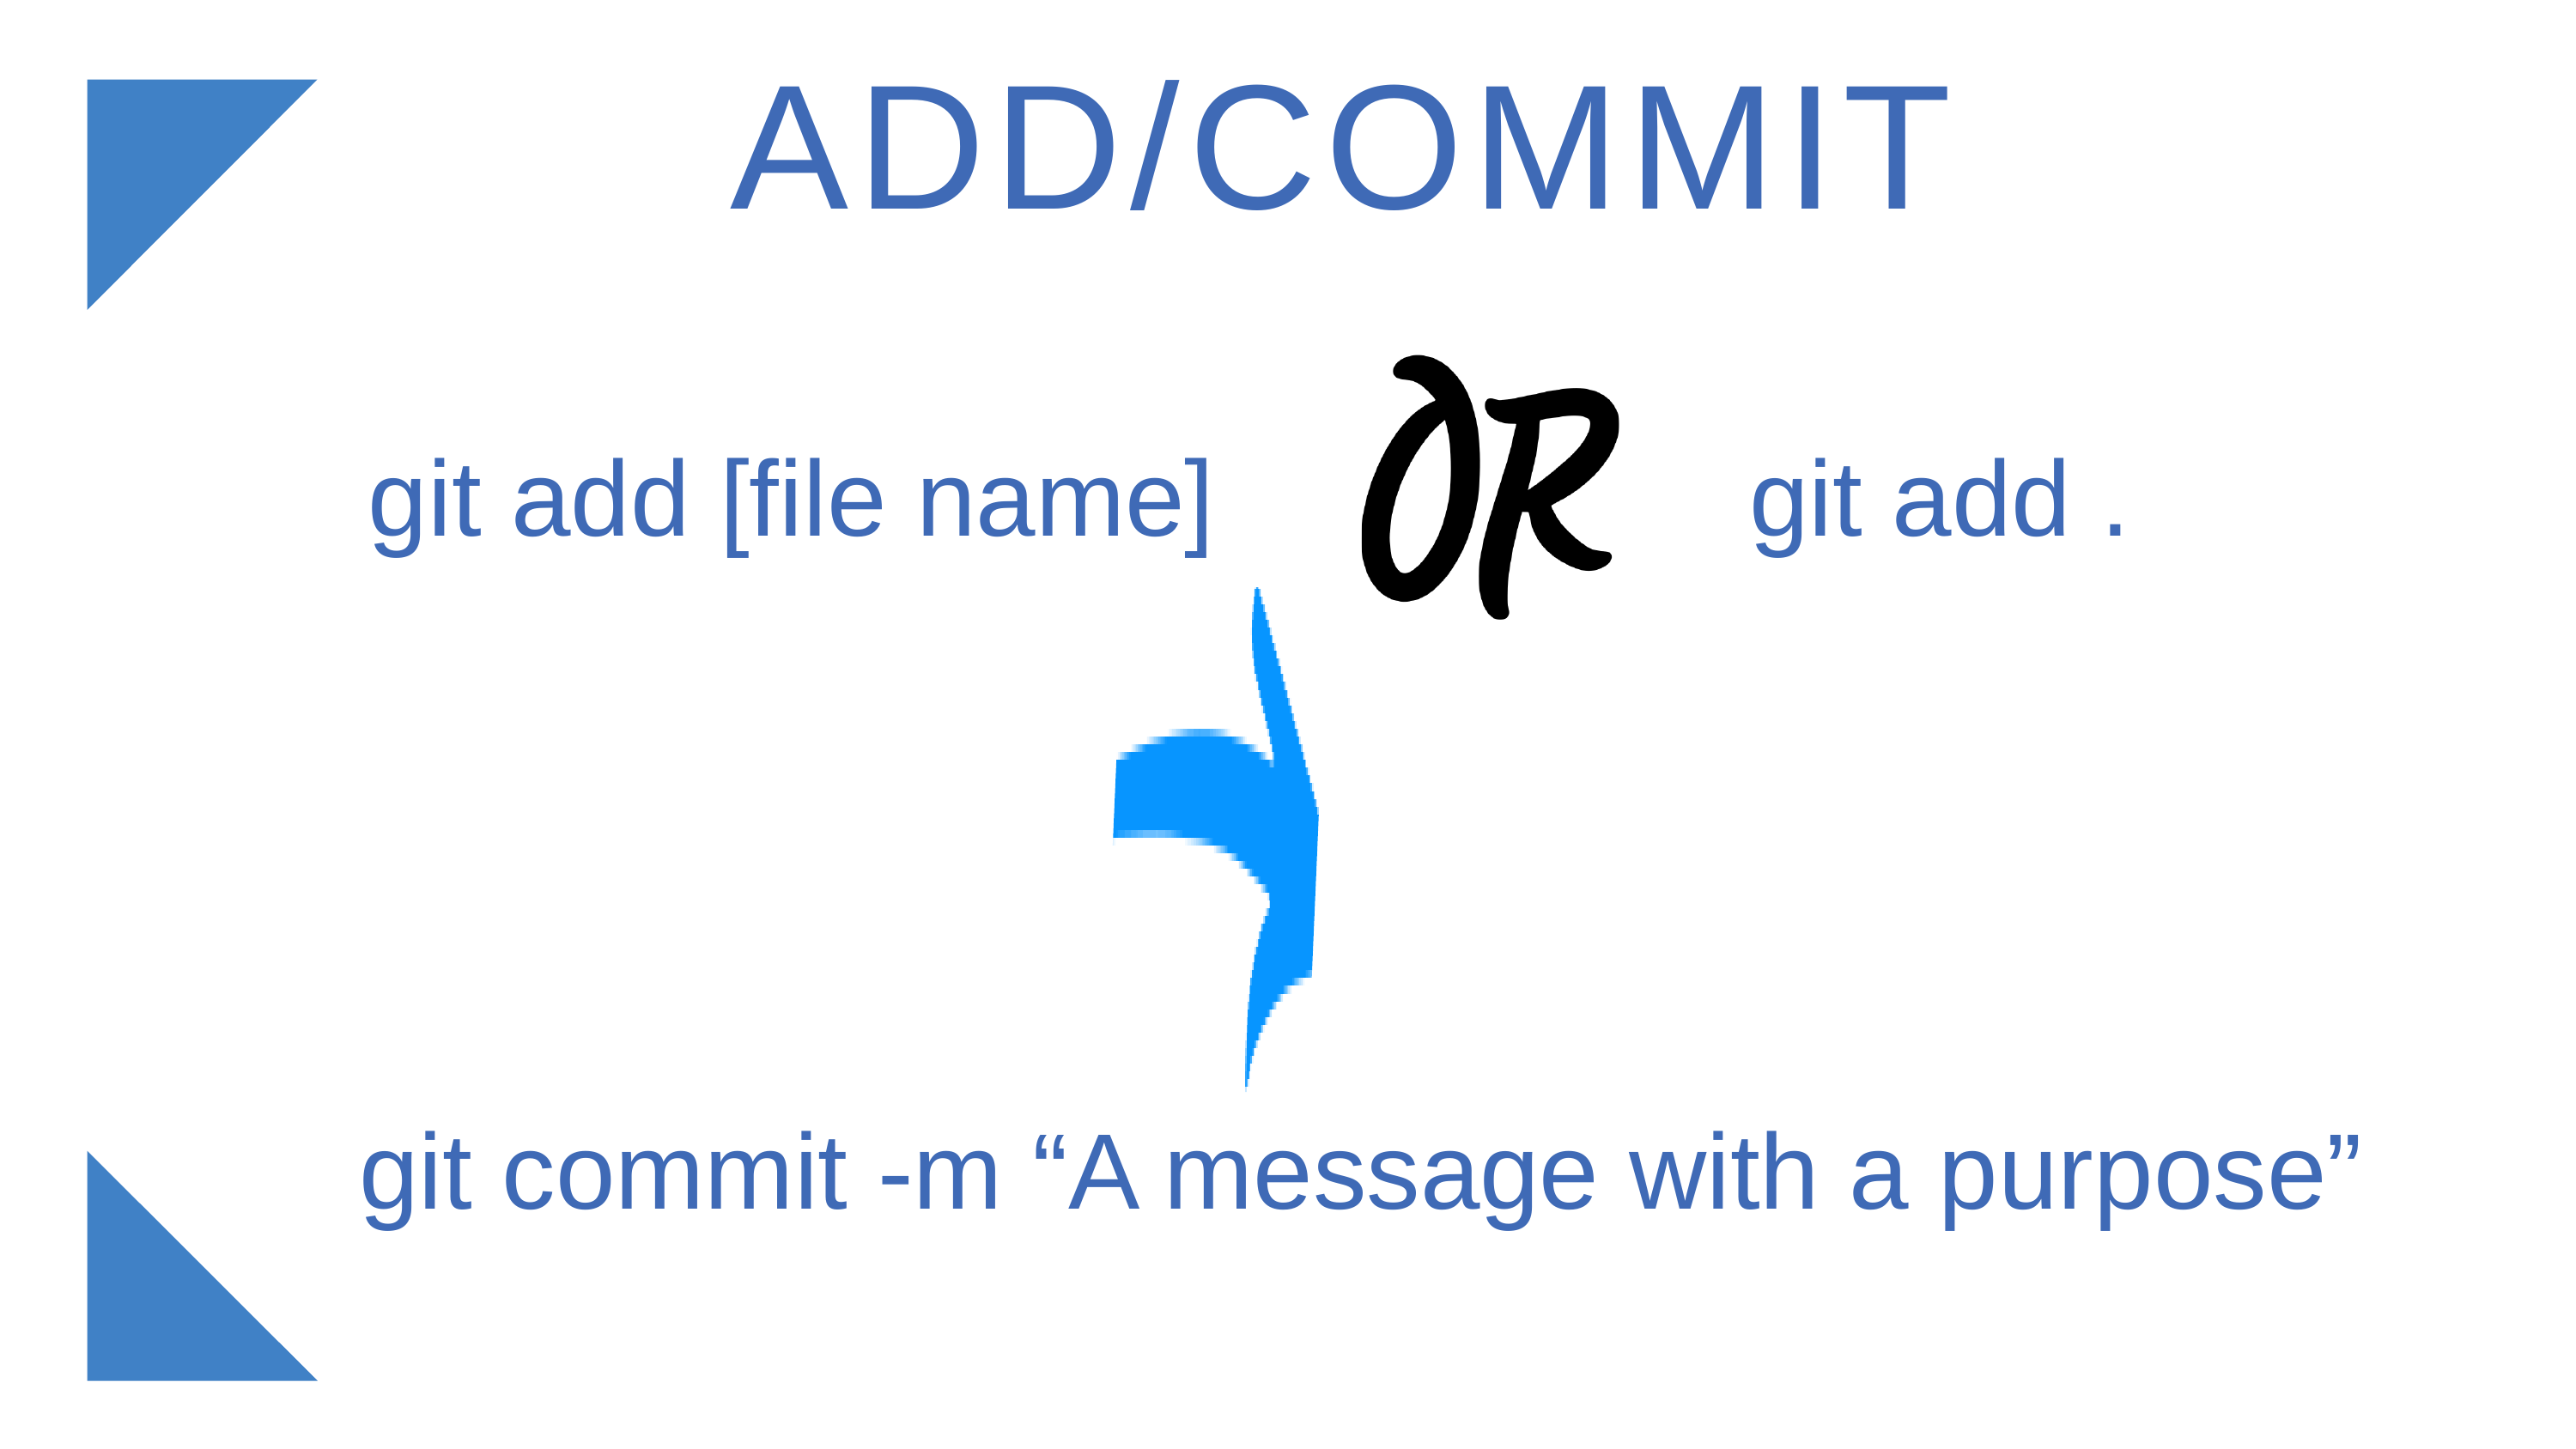

ADD/COMMIT

git add [file name]
git add .

git commit -m “A message with a purpose”